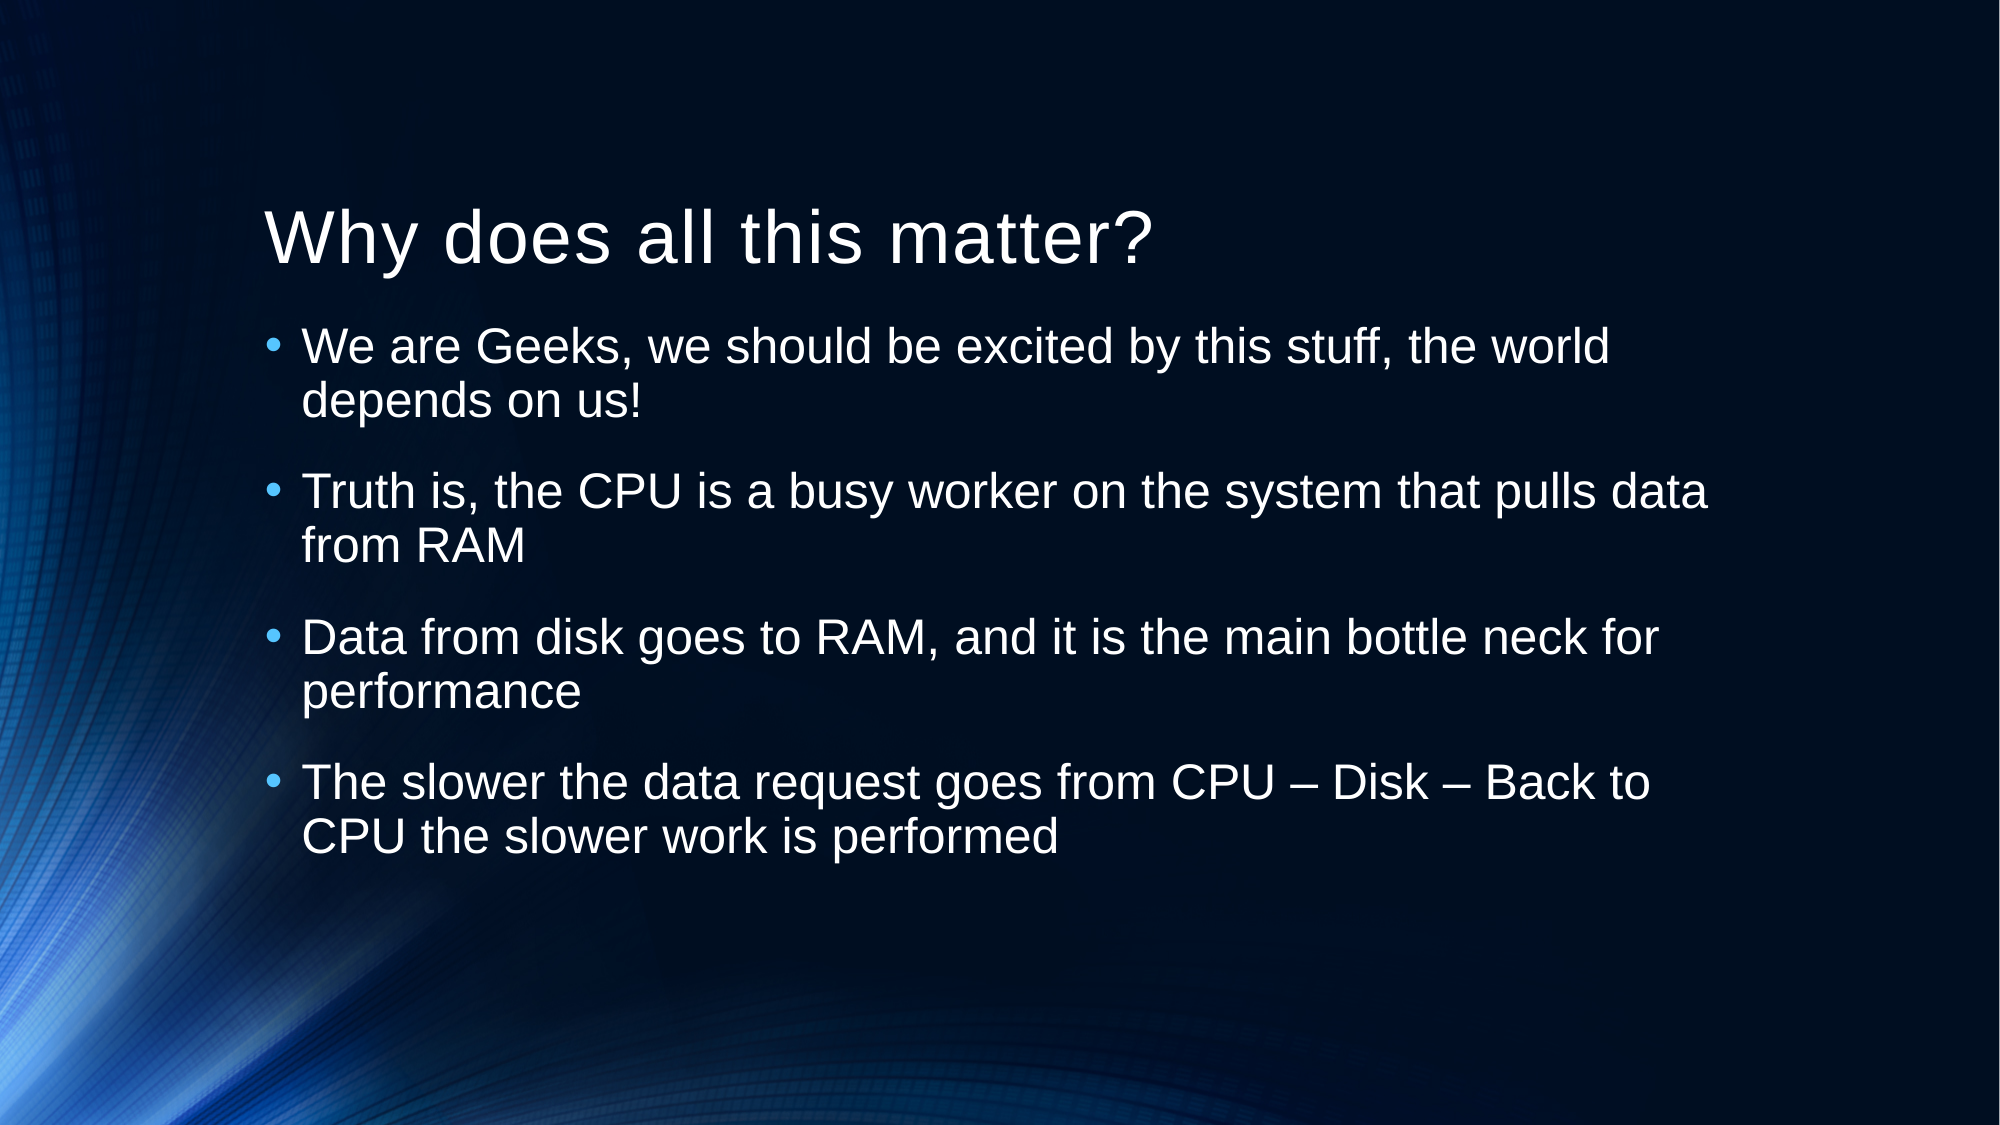

# Why does all this matter?
We are Geeks, we should be excited by this stuff, the world depends on us!
Truth is, the CPU is a busy worker on the system that pulls data from RAM
Data from disk goes to RAM, and it is the main bottle neck for performance
The slower the data request goes from CPU – Disk – Back to CPU the slower work is performed